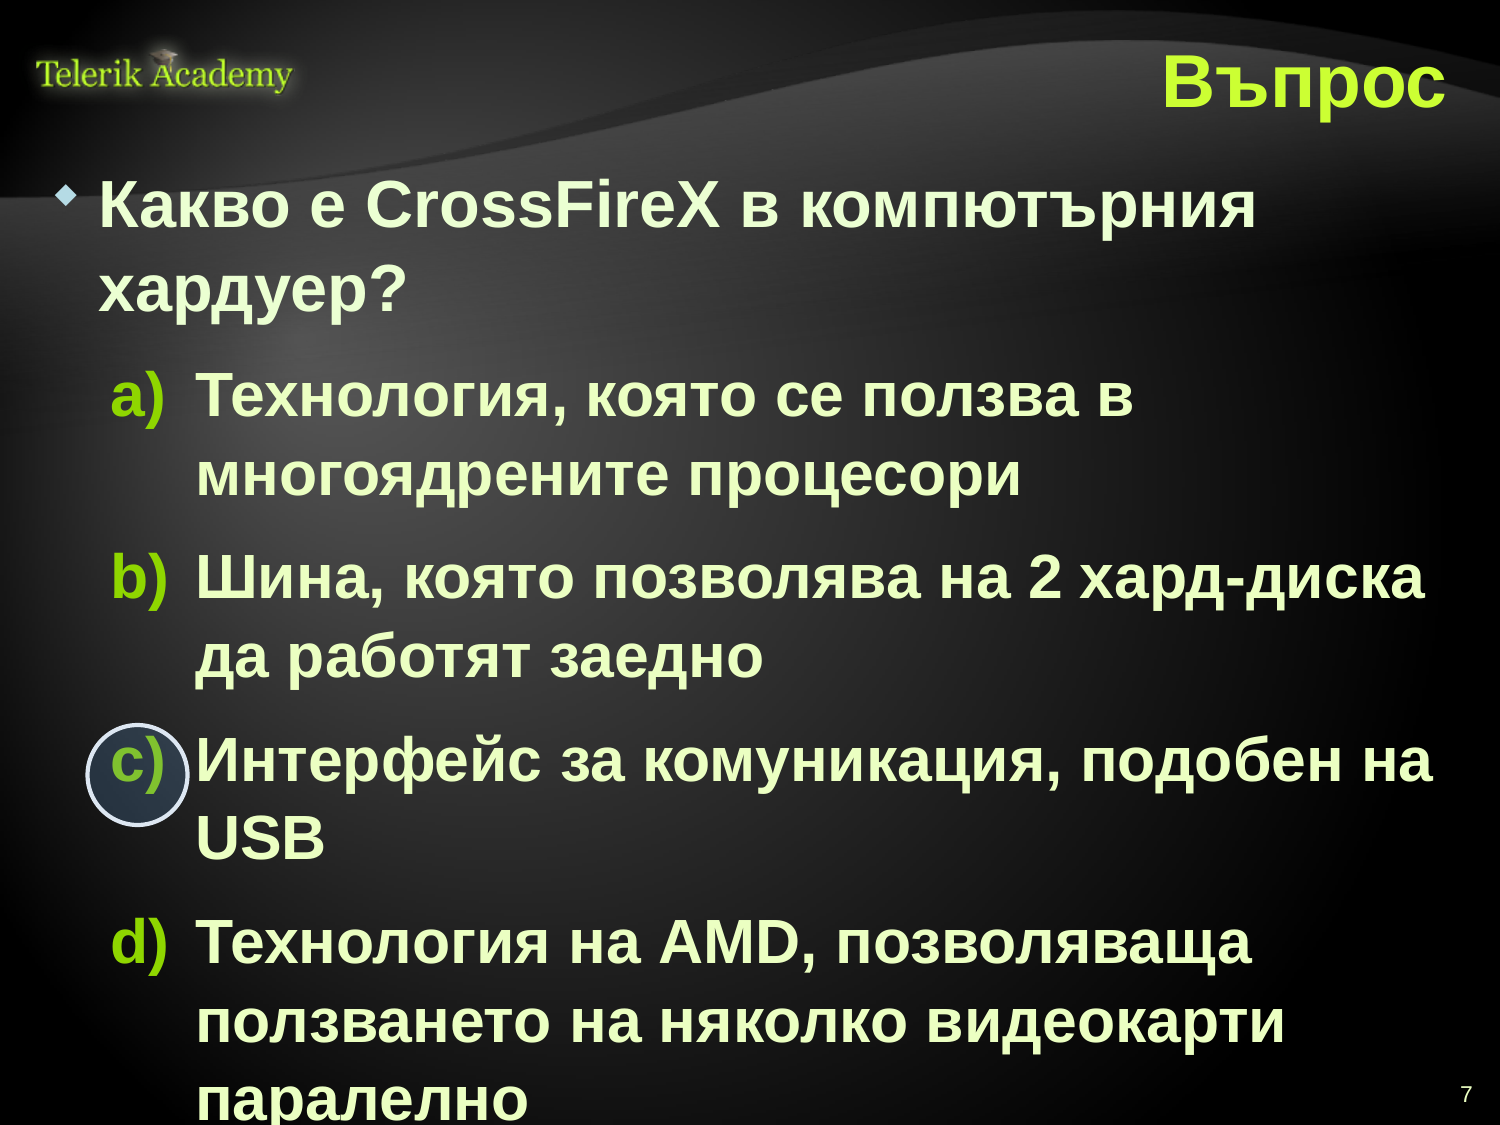

# Въпрос
Какво е CrossFireX в компютърния хардуер?
Технология, която се ползва в многоядрените процесори
Шина, която позволява на 2 хард-диска да работят заедно
Интерфейс за комуникация, подобен на USB
Технология на AMD, позволяваща ползването на няколко видеокарти паралелно

7